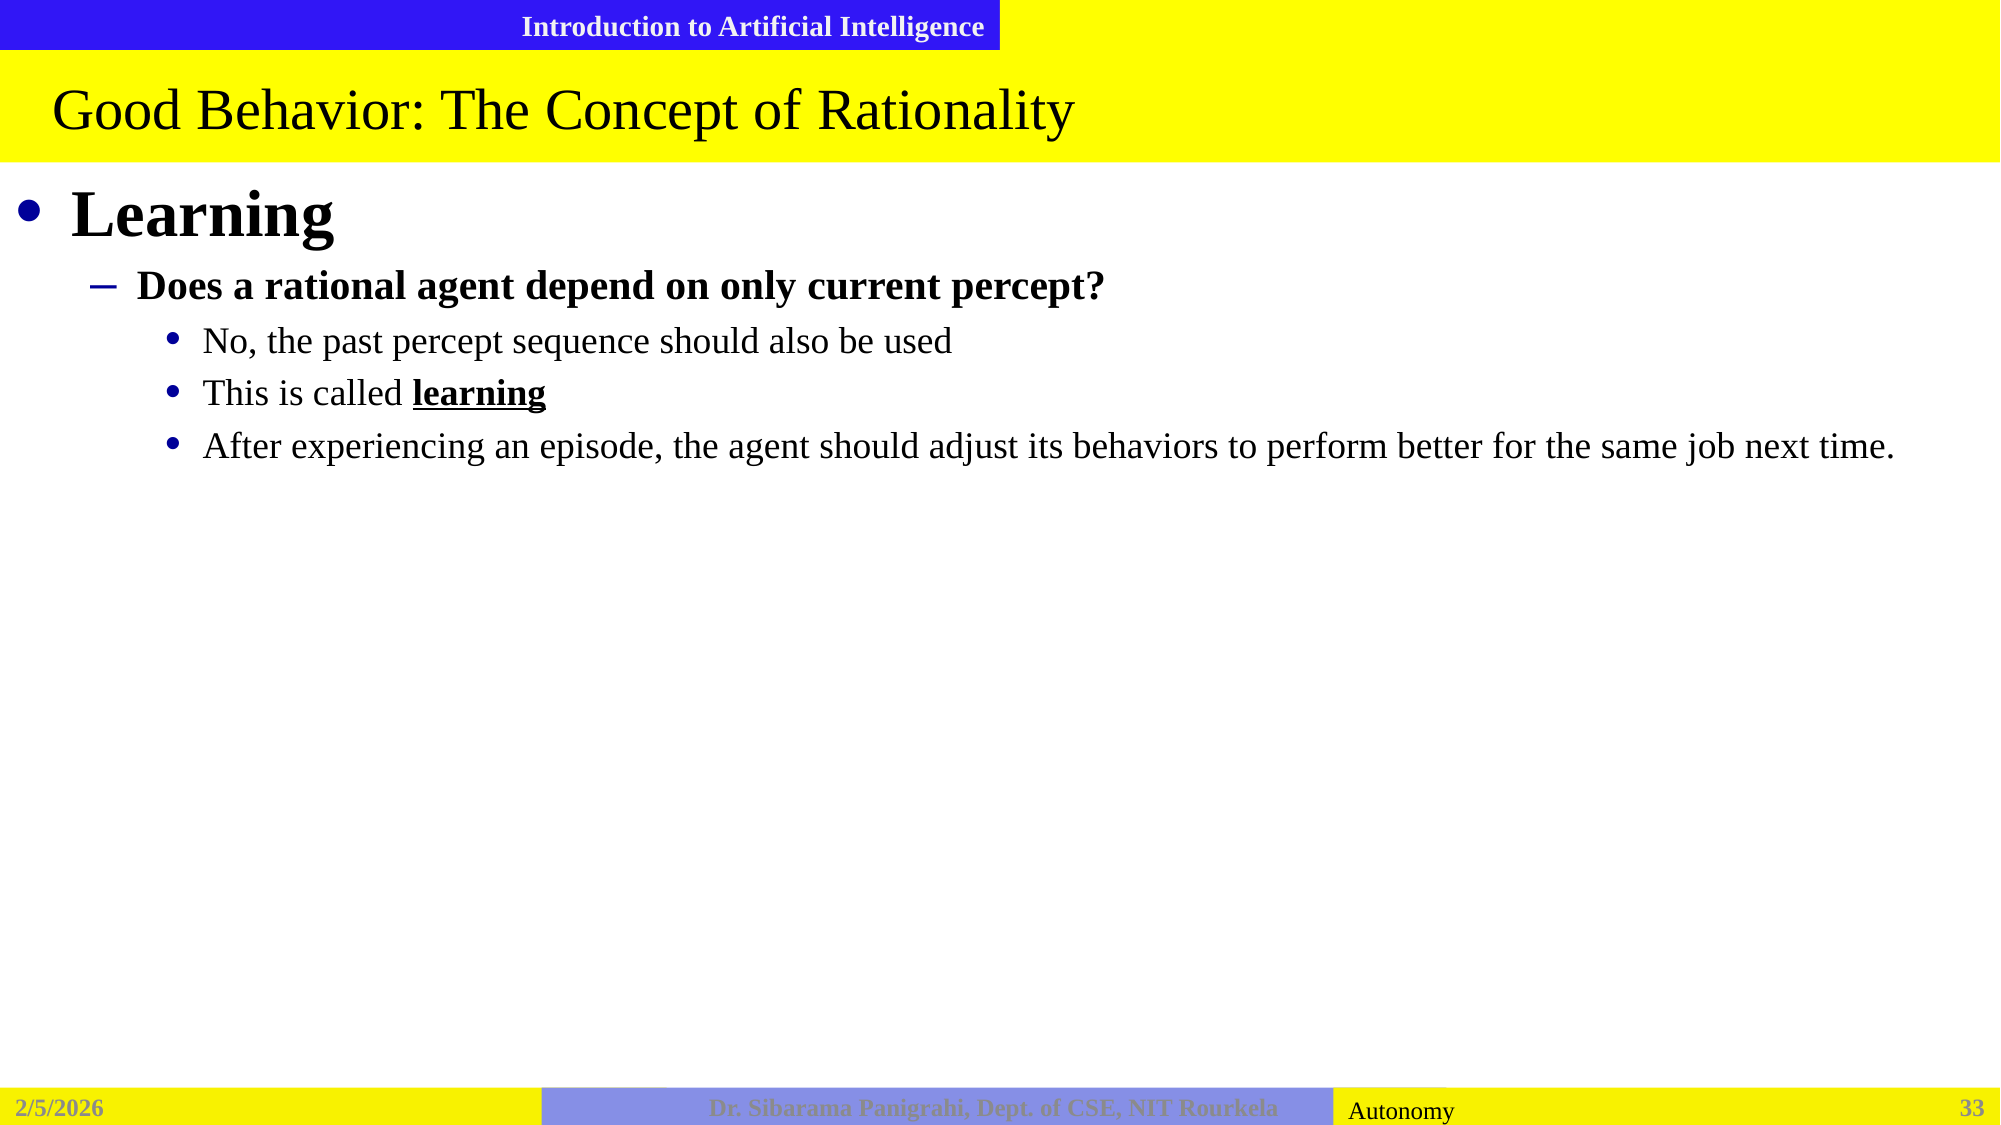

# Good Behavior: The Concept of Rationality
Learning
Does a rational agent depend on only current percept?
No, the past percept sequence should also be used
This is called learning
After experiencing an episode, the agent should adjust its behaviors to perform better for the same job next time.
2/5/2026
Dr. Sibarama Panigrahi, Dept. of CSE, NIT Rourkela
33
Autonomy